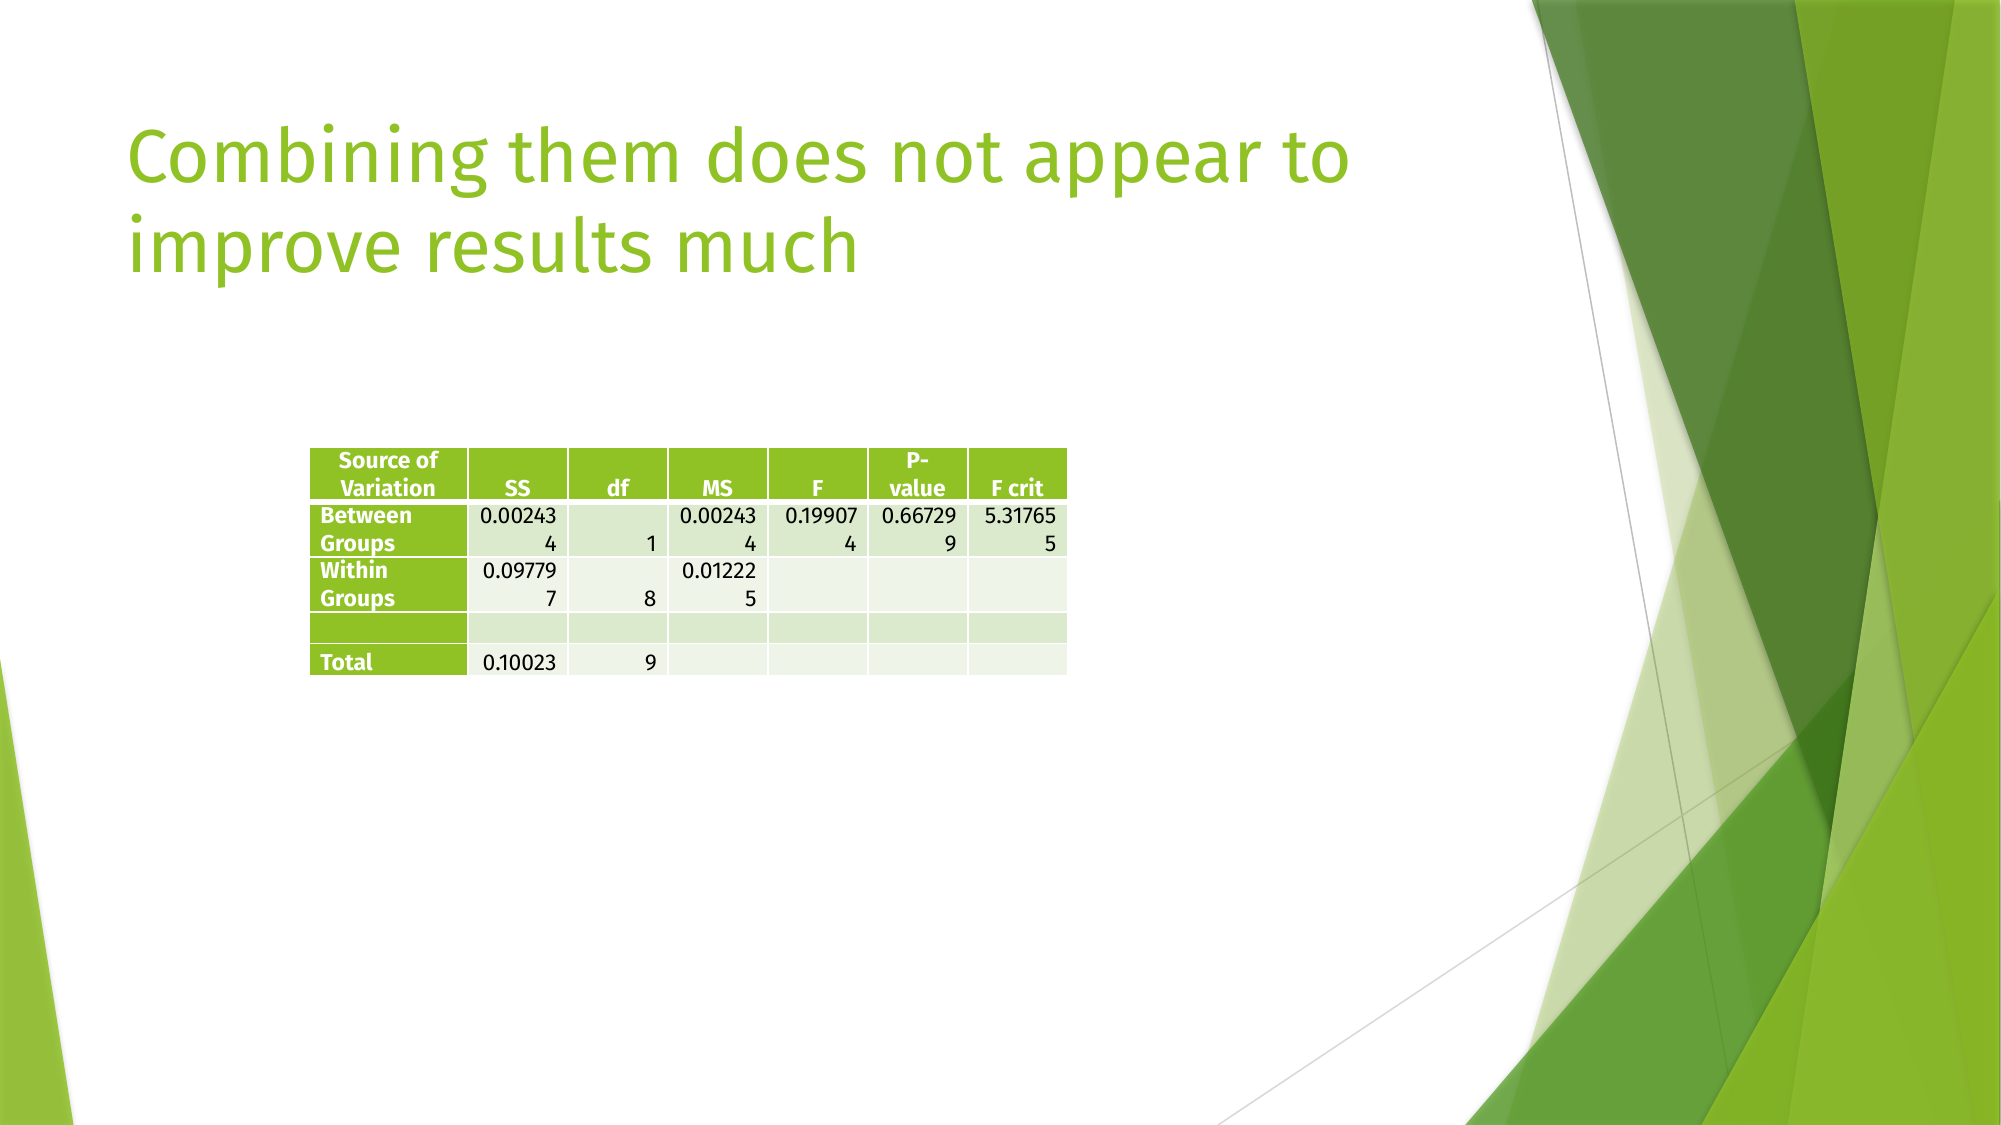

# Combining them does not appear to improve results much
| Source of Variation | SS | df | MS | F | P-value | F crit |
| --- | --- | --- | --- | --- | --- | --- |
| Between Groups | 0.002434 | 1 | 0.002434 | 0.199074 | 0.667299 | 5.317655 |
| Within Groups | 0.097797 | 8 | 0.012225 |  |  |  |
|  |  |  |  |  |  |  |
| Total | 0.10023 | 9 |  |  |  |  |